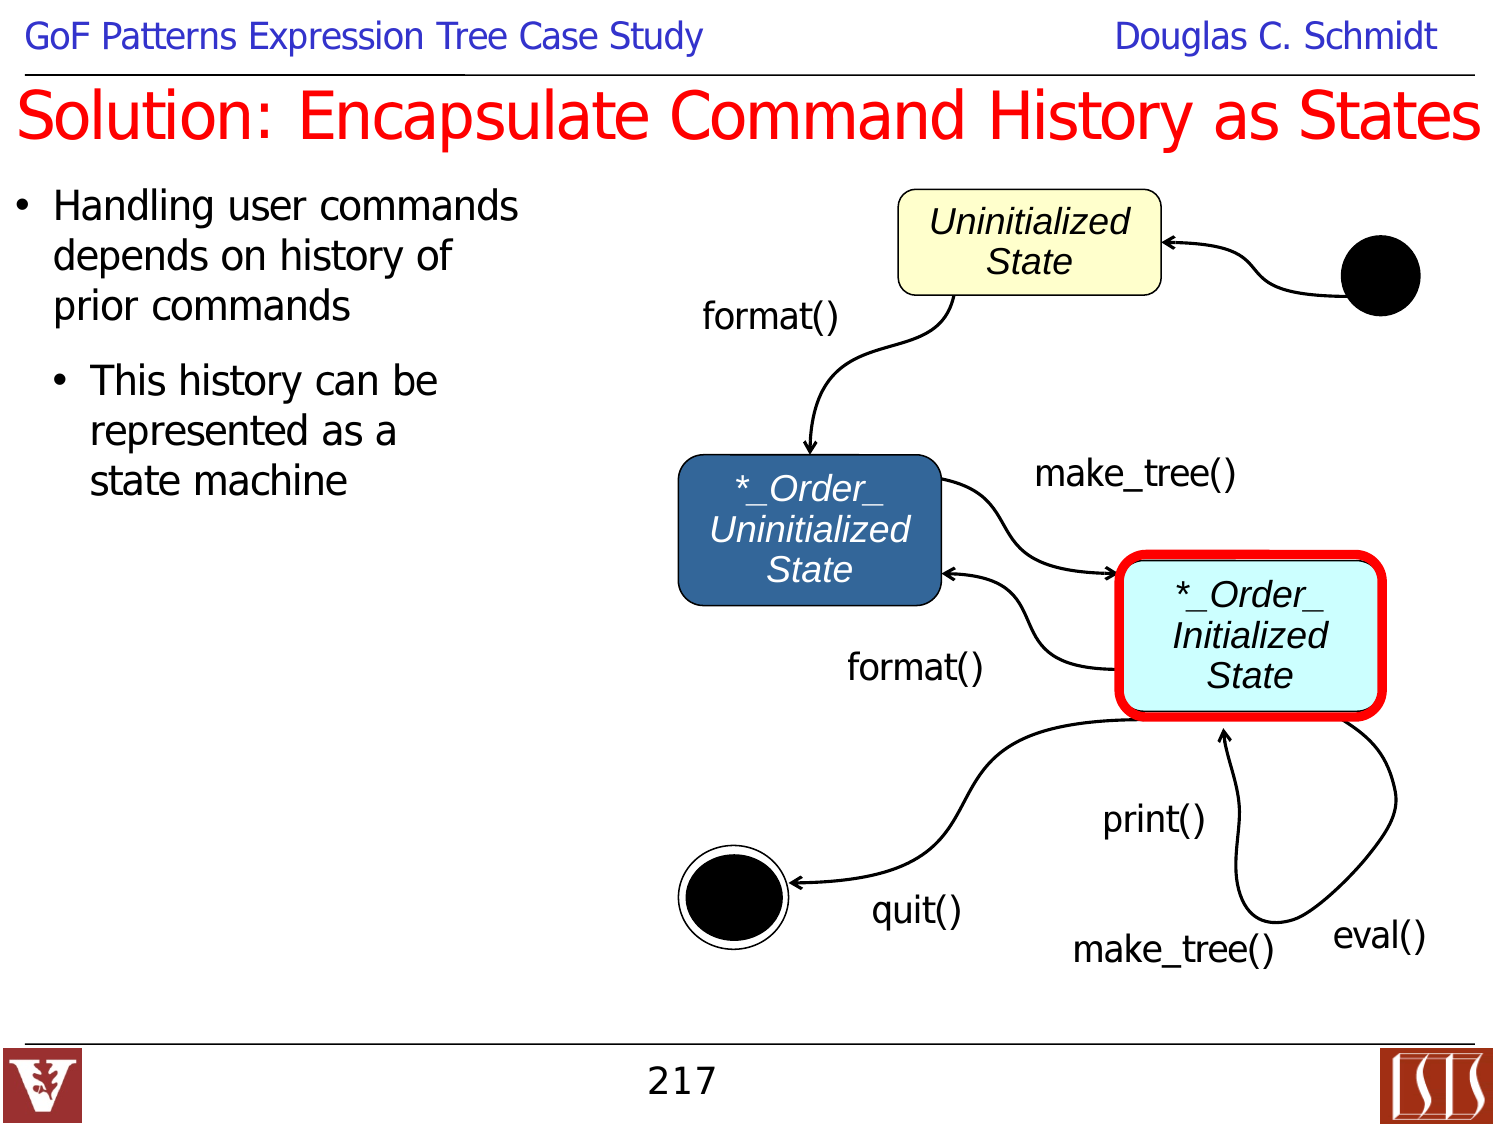

# Solution: Encapsulate Command History as States
Handling user commands
depends on history of
prior commands
This history can be
represented as a
state machine

Uninitialized State

format()
Uninitialized State
*_Order_ Uninitialized State
make_tree()

*_Order_ Initialized State

format()

print()

quit()
eval()
make_tree()